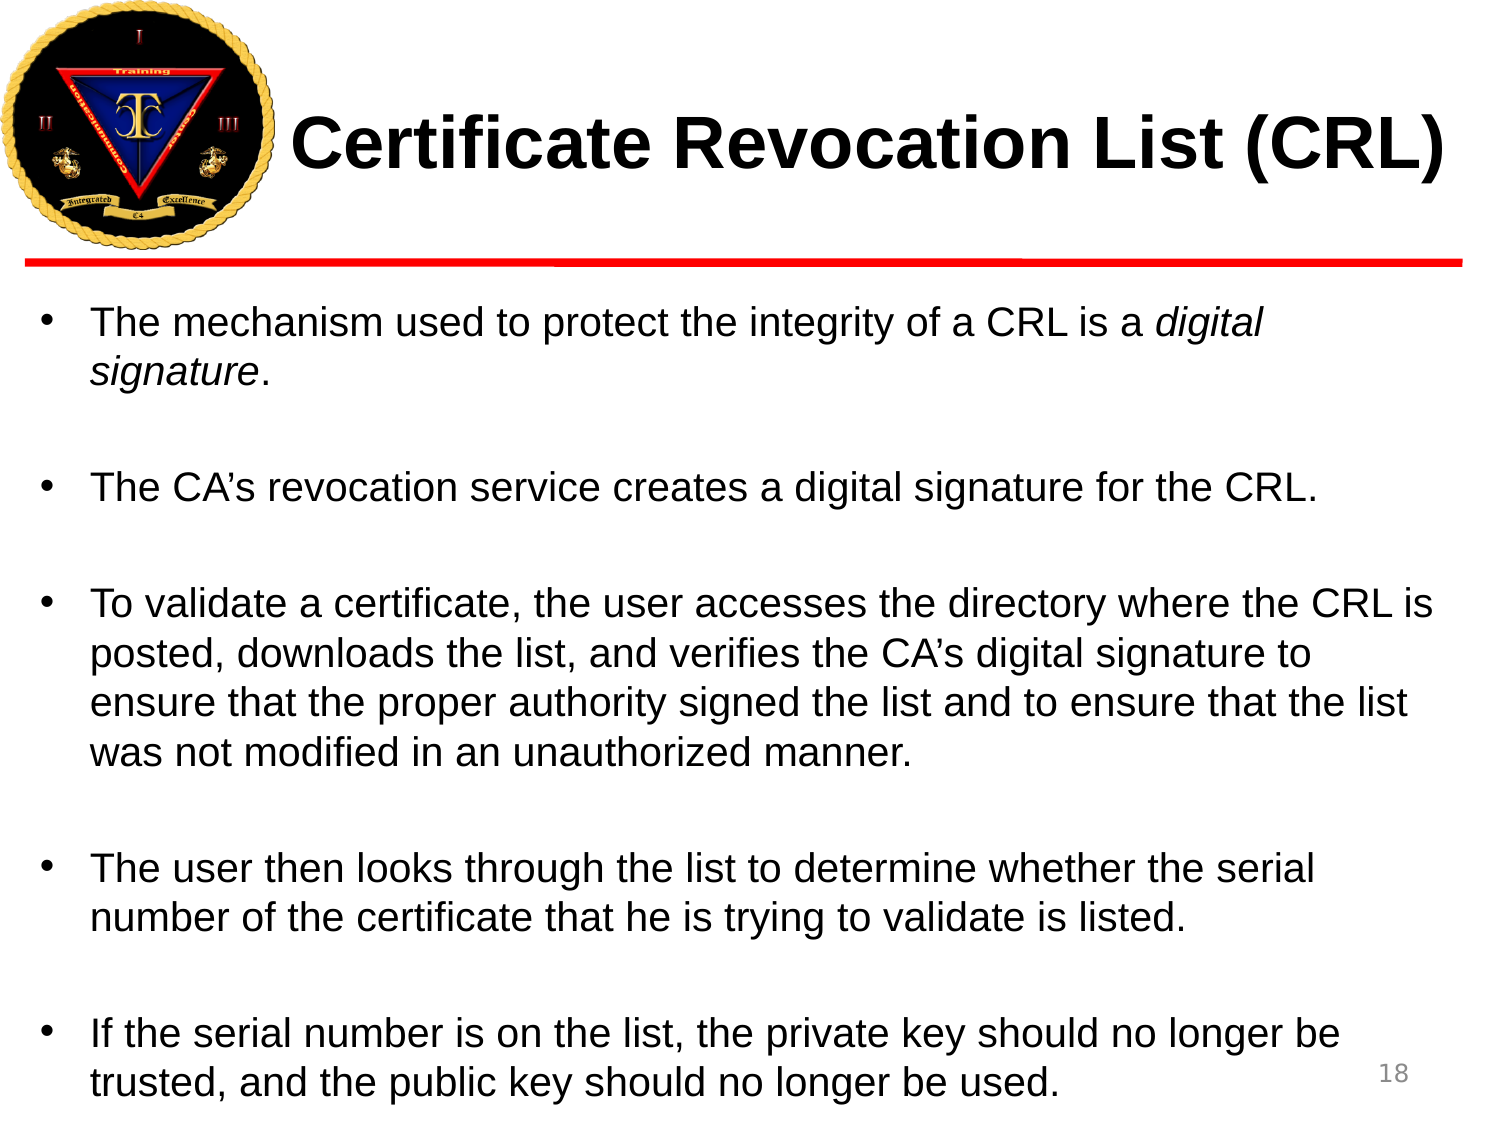

# Certificate Revocation List (CRL)
The mechanism used to protect the integrity of a CRL is a digital signature.

The CA’s revocation service creates a digital signature for the CRL.

To validate a certificate, the user accesses the directory where the CRL is posted, downloads the list, and verifies the CA’s digital signature to ensure that the proper authority signed the list and to ensure that the list was not modified in an unauthorized manner.

The user then looks through the list to determine whether the serial number of the certificate that he is trying to validate is listed.

If the serial number is on the list, the private key should no longer be trusted, and the public key should no longer be used.
18